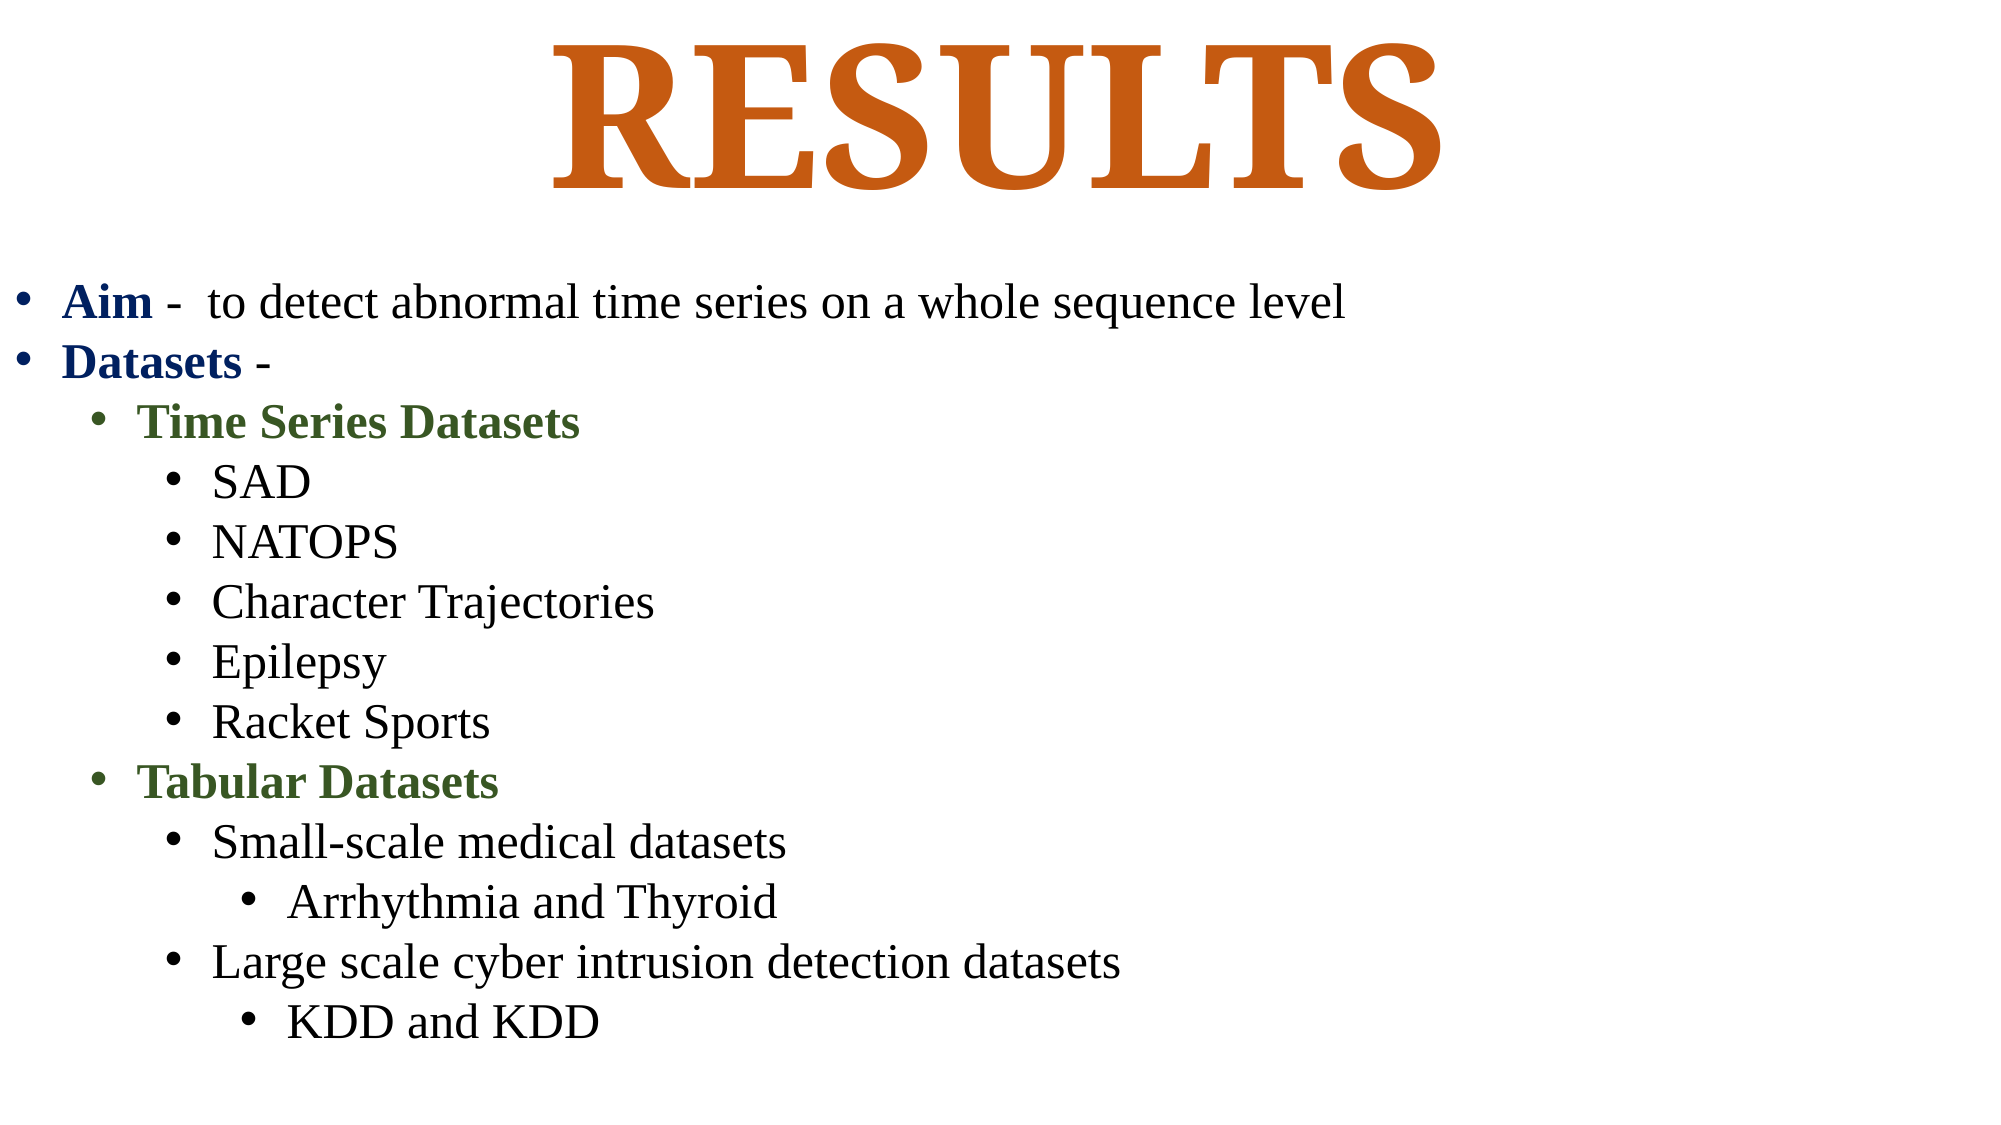

# RESULTS
Aim -  to detect abnormal time series on a whole sequence level
Datasets -
Time Series Datasets
SAD
NATOPS
Character Trajectories
Epilepsy
Racket Sports
Tabular Datasets
Small-scale medical datasets
Arrhythmia and Thyroid
Large scale cyber intrusion detection datasets
KDD and KDD